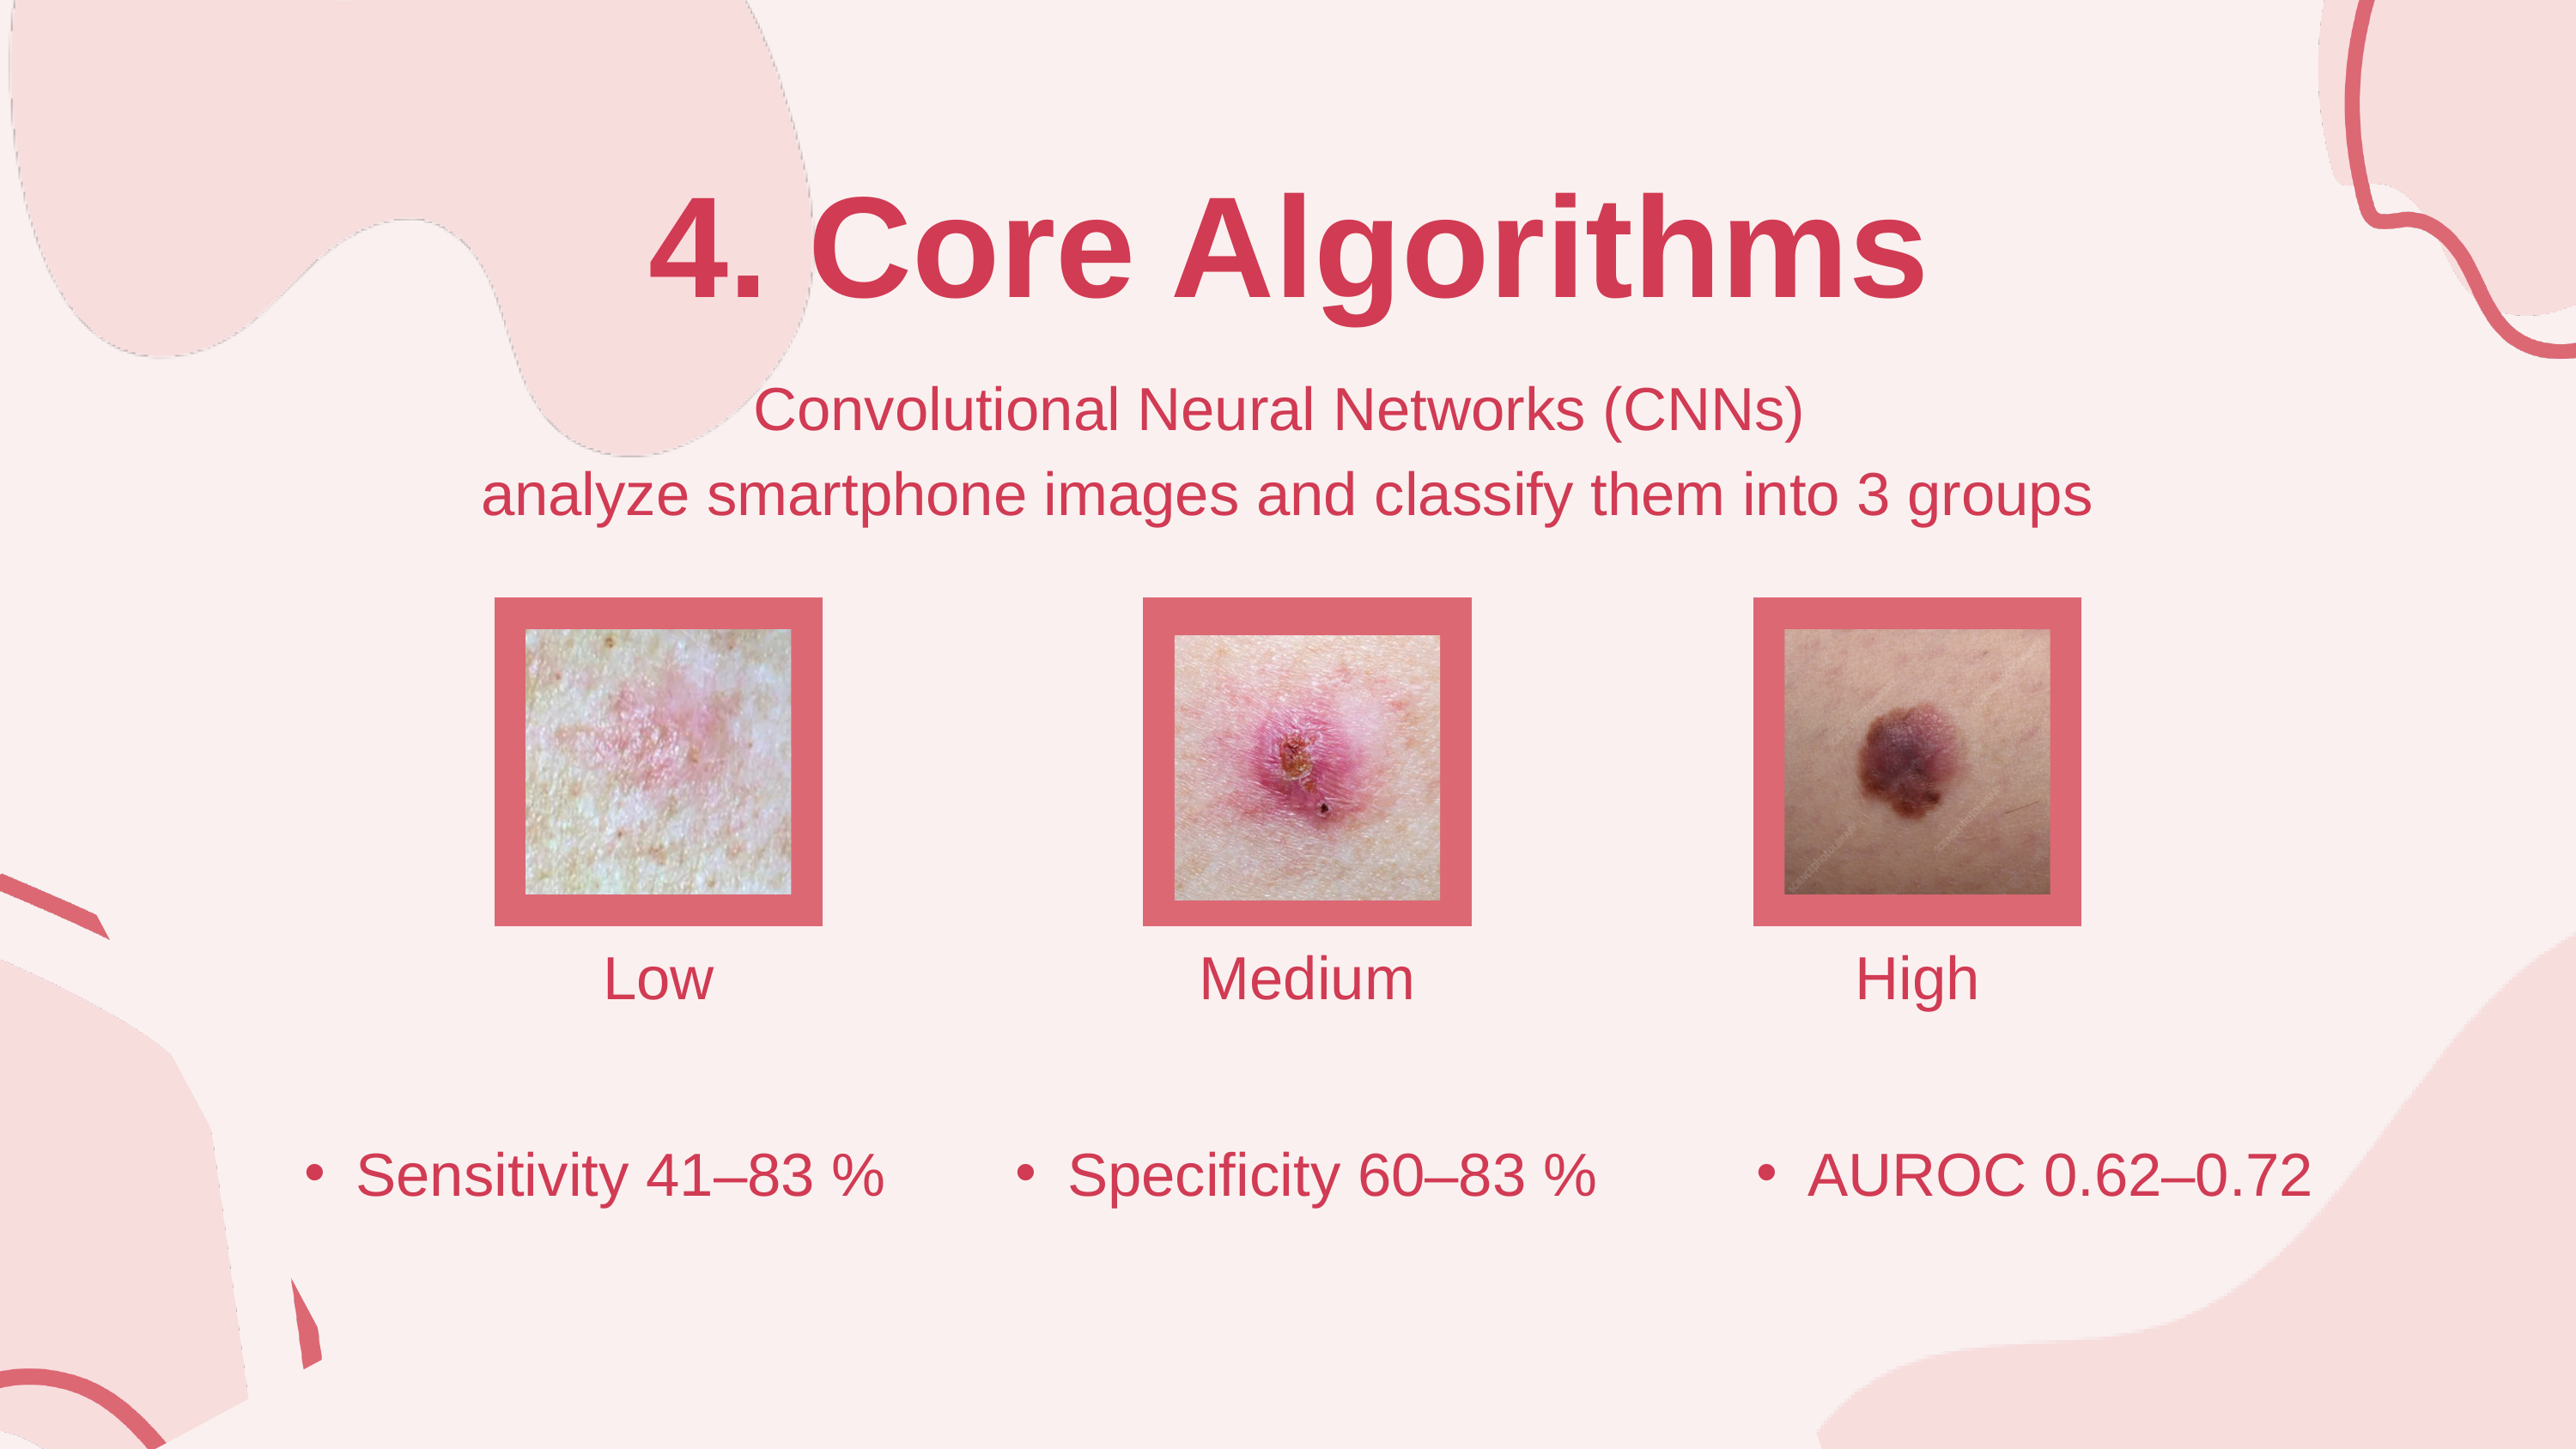

4. Core Algorithms
Convolutional Neural Networks (CNNs)
analyze smartphone images and classify them into 3 groups

Low
Medium
High

Sensitivity 41–83 %
Specificity 60–83 %
AUROC 0.62–0.72